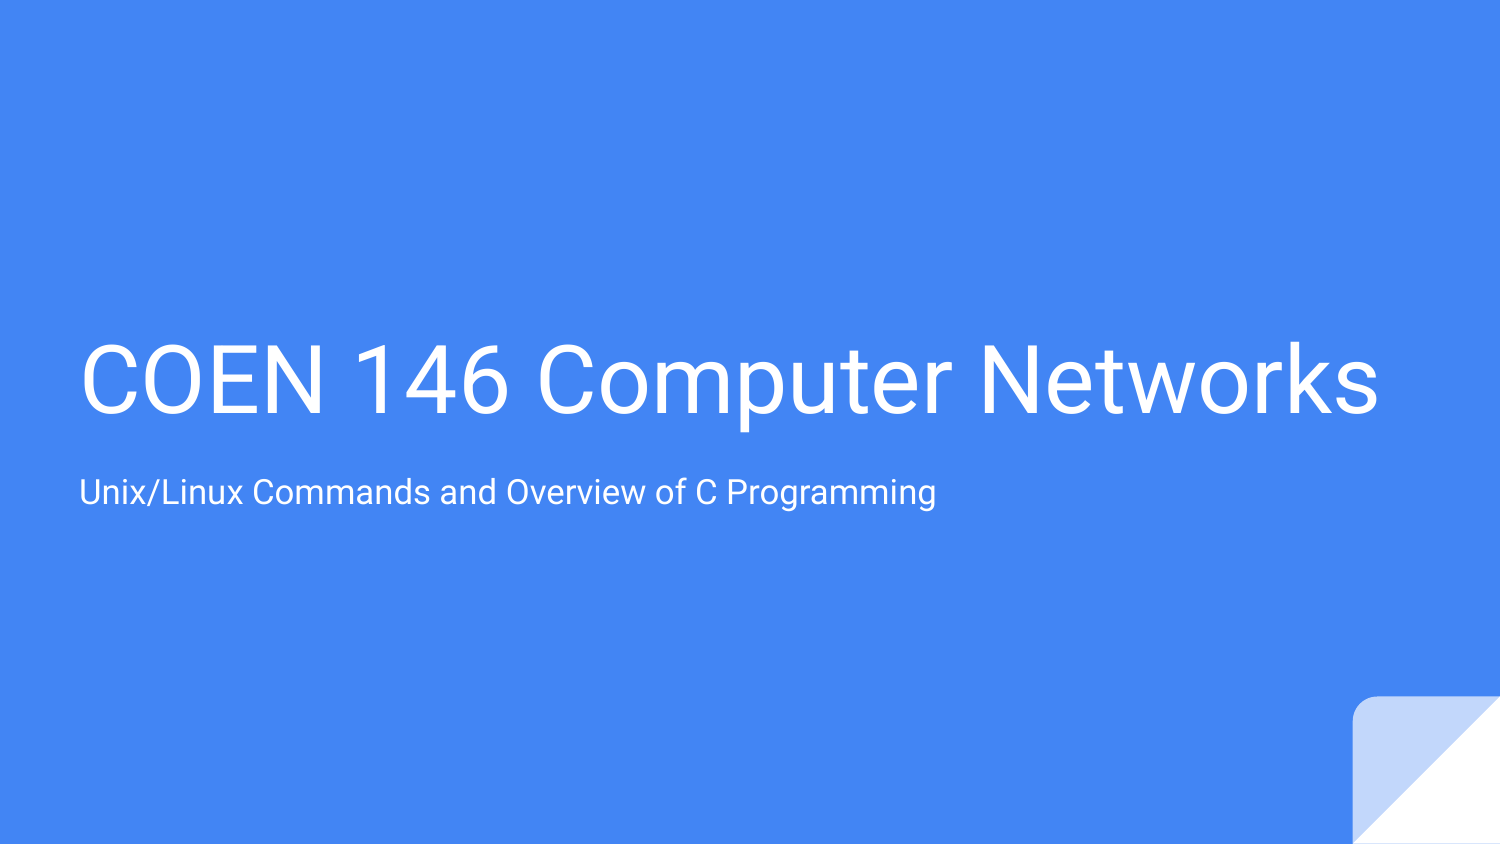

# COEN 146 Computer Networks
Unix/Linux Commands and Overview of C Programming